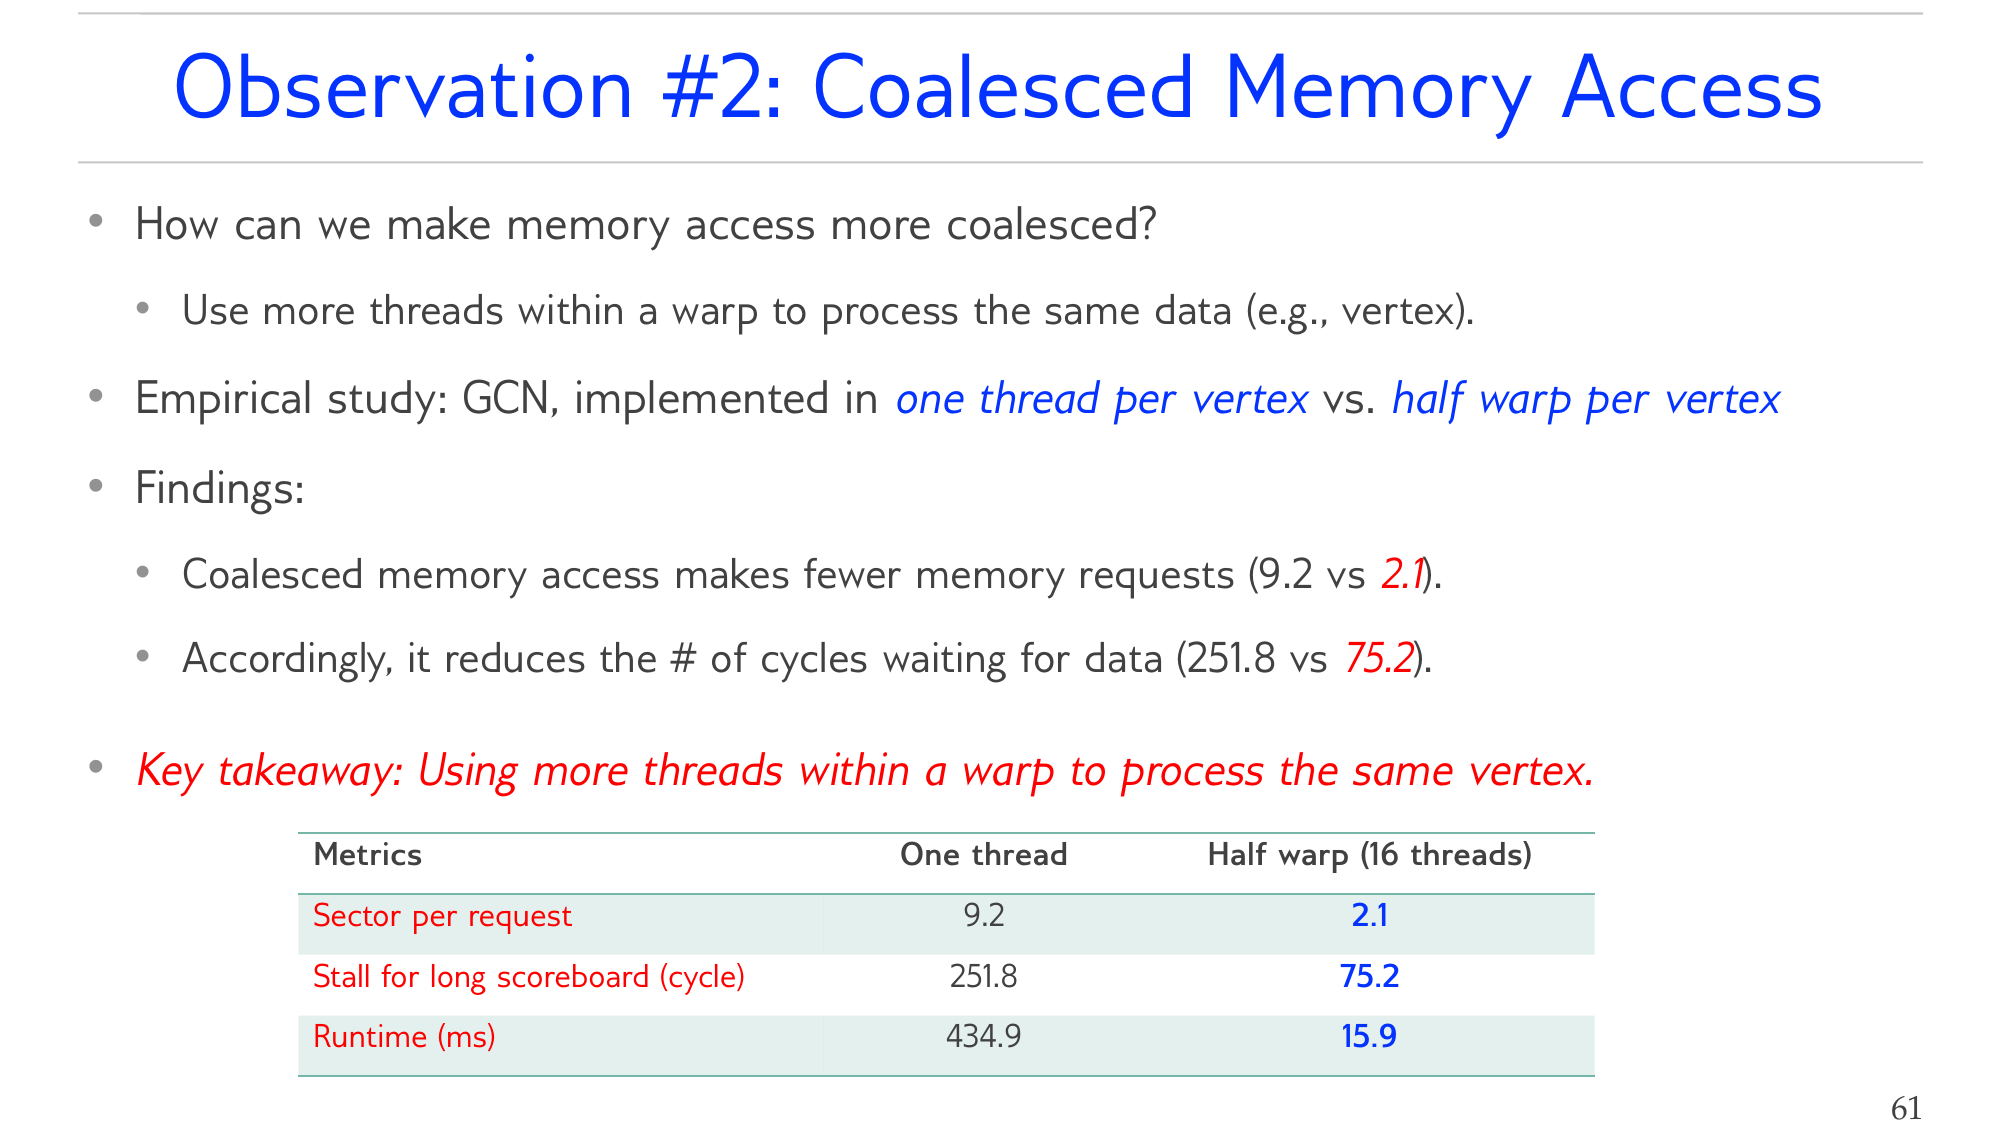

# Observation #2: Coalesced Memory Access
How can we make memory access more coalesced?
Use more threads within a warp to process the same data (e.g., vertex).
Empirical study: GCN, implemented in one thread per vertex vs. half warp per vertex
Findings:
Coalesced memory access makes fewer memory requests (9.2 vs 2.1).
Accordingly, it reduces the # of cycles waiting for data (251.8 vs 75.2).
Key takeaway: Using more threads within a warp to process the same vertex.
| Metrics | One thread | Half warp (16 threads) |
| --- | --- | --- |
| Sector per request | 9.2 | 2.1 |
| Stall for long scoreboard (cycle) | 251.8 | 75.2 |
| Runtime (ms) | 434.9 | 15.9 |
61